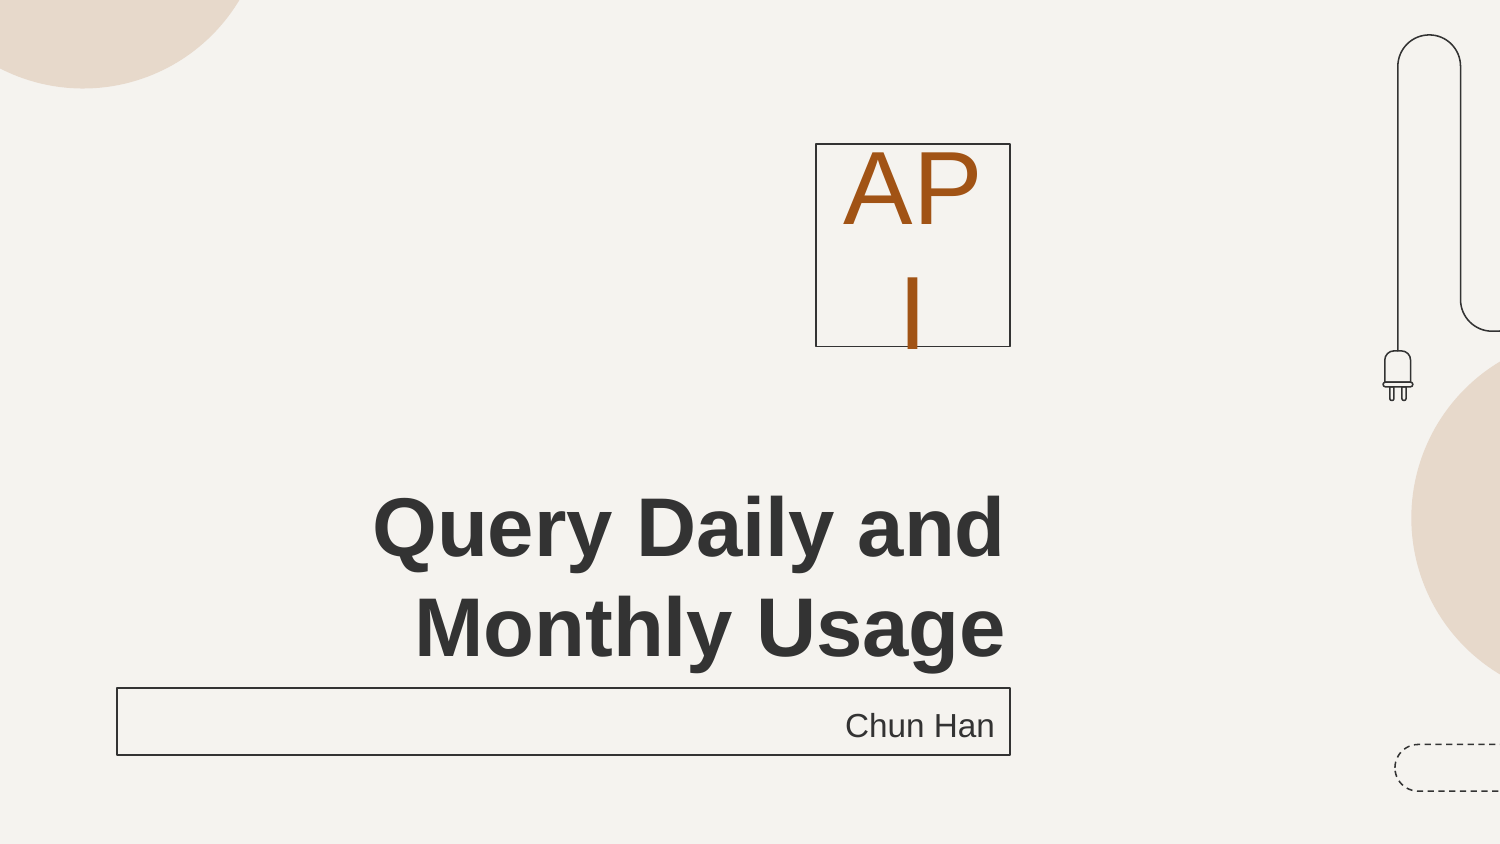

API
# Query Daily and Monthly Usage
Chun Han